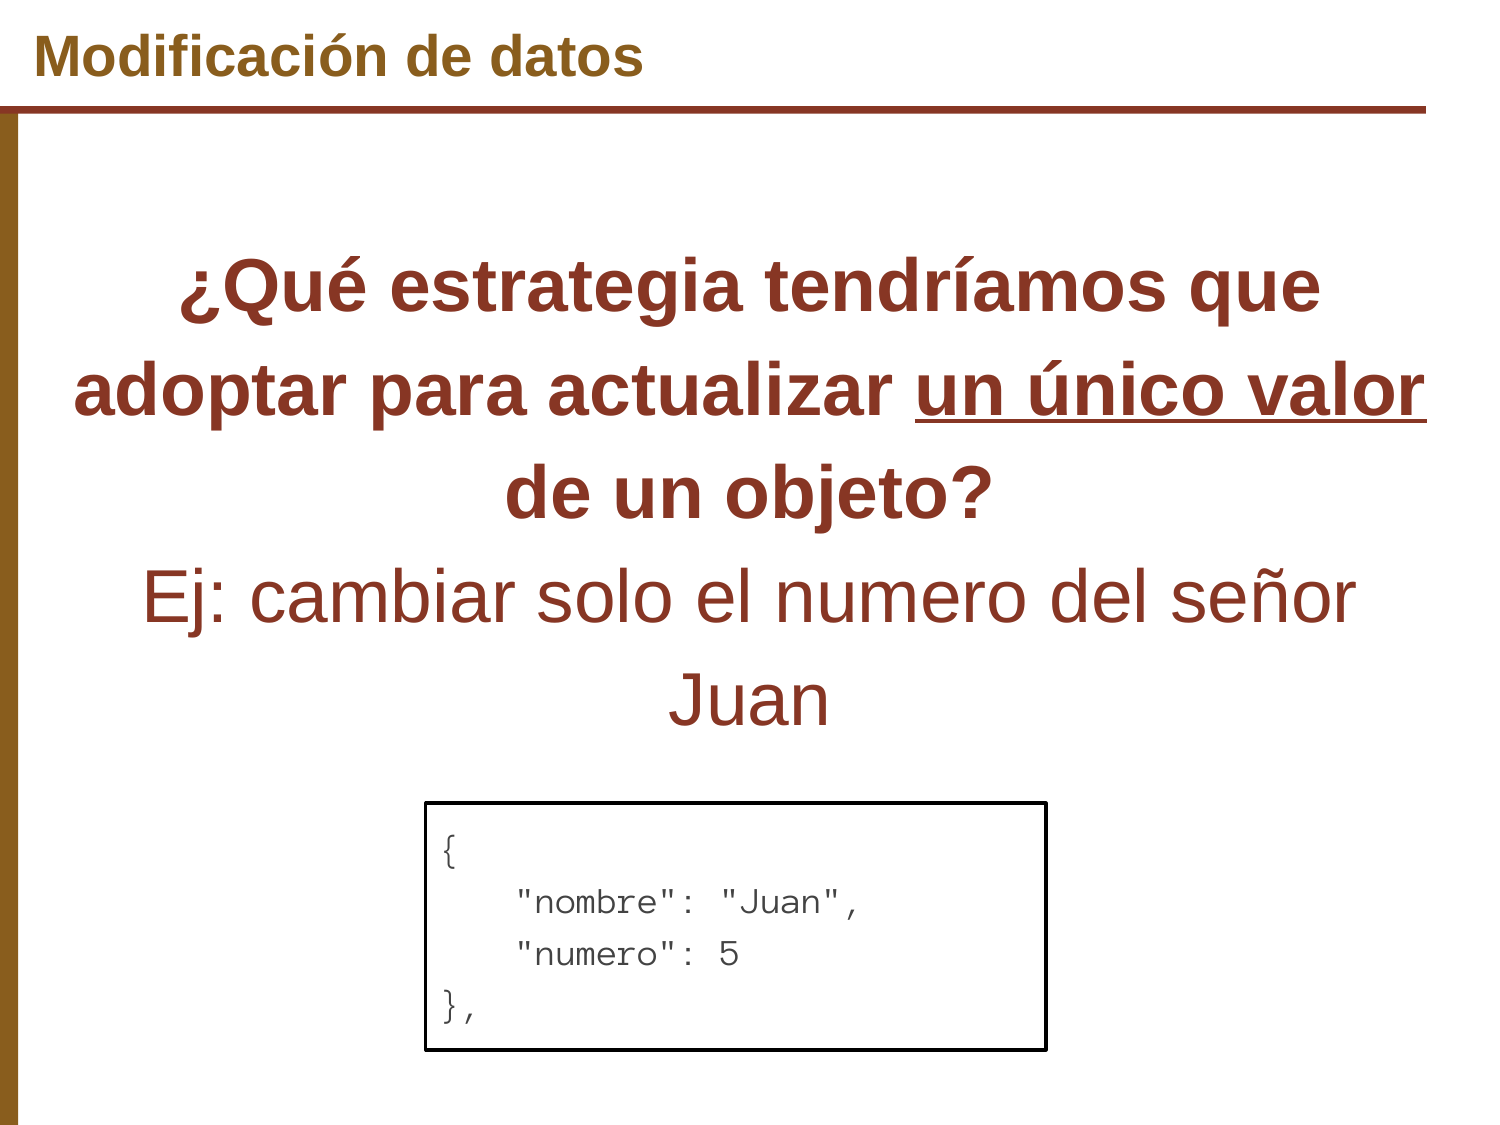

# Modificación de datos

¿Qué estrategia tendríamos que adoptar para actualizar un único valor de un objeto?
Ej: cambiar solo el numero del señor Juan

Este servicio sobreescribe todo el objeto “thing” entero, debemos enviar un objeto thing con el apellido también sin cambiar su valor
{
"nombre": "Juan",
"numero": 5
},